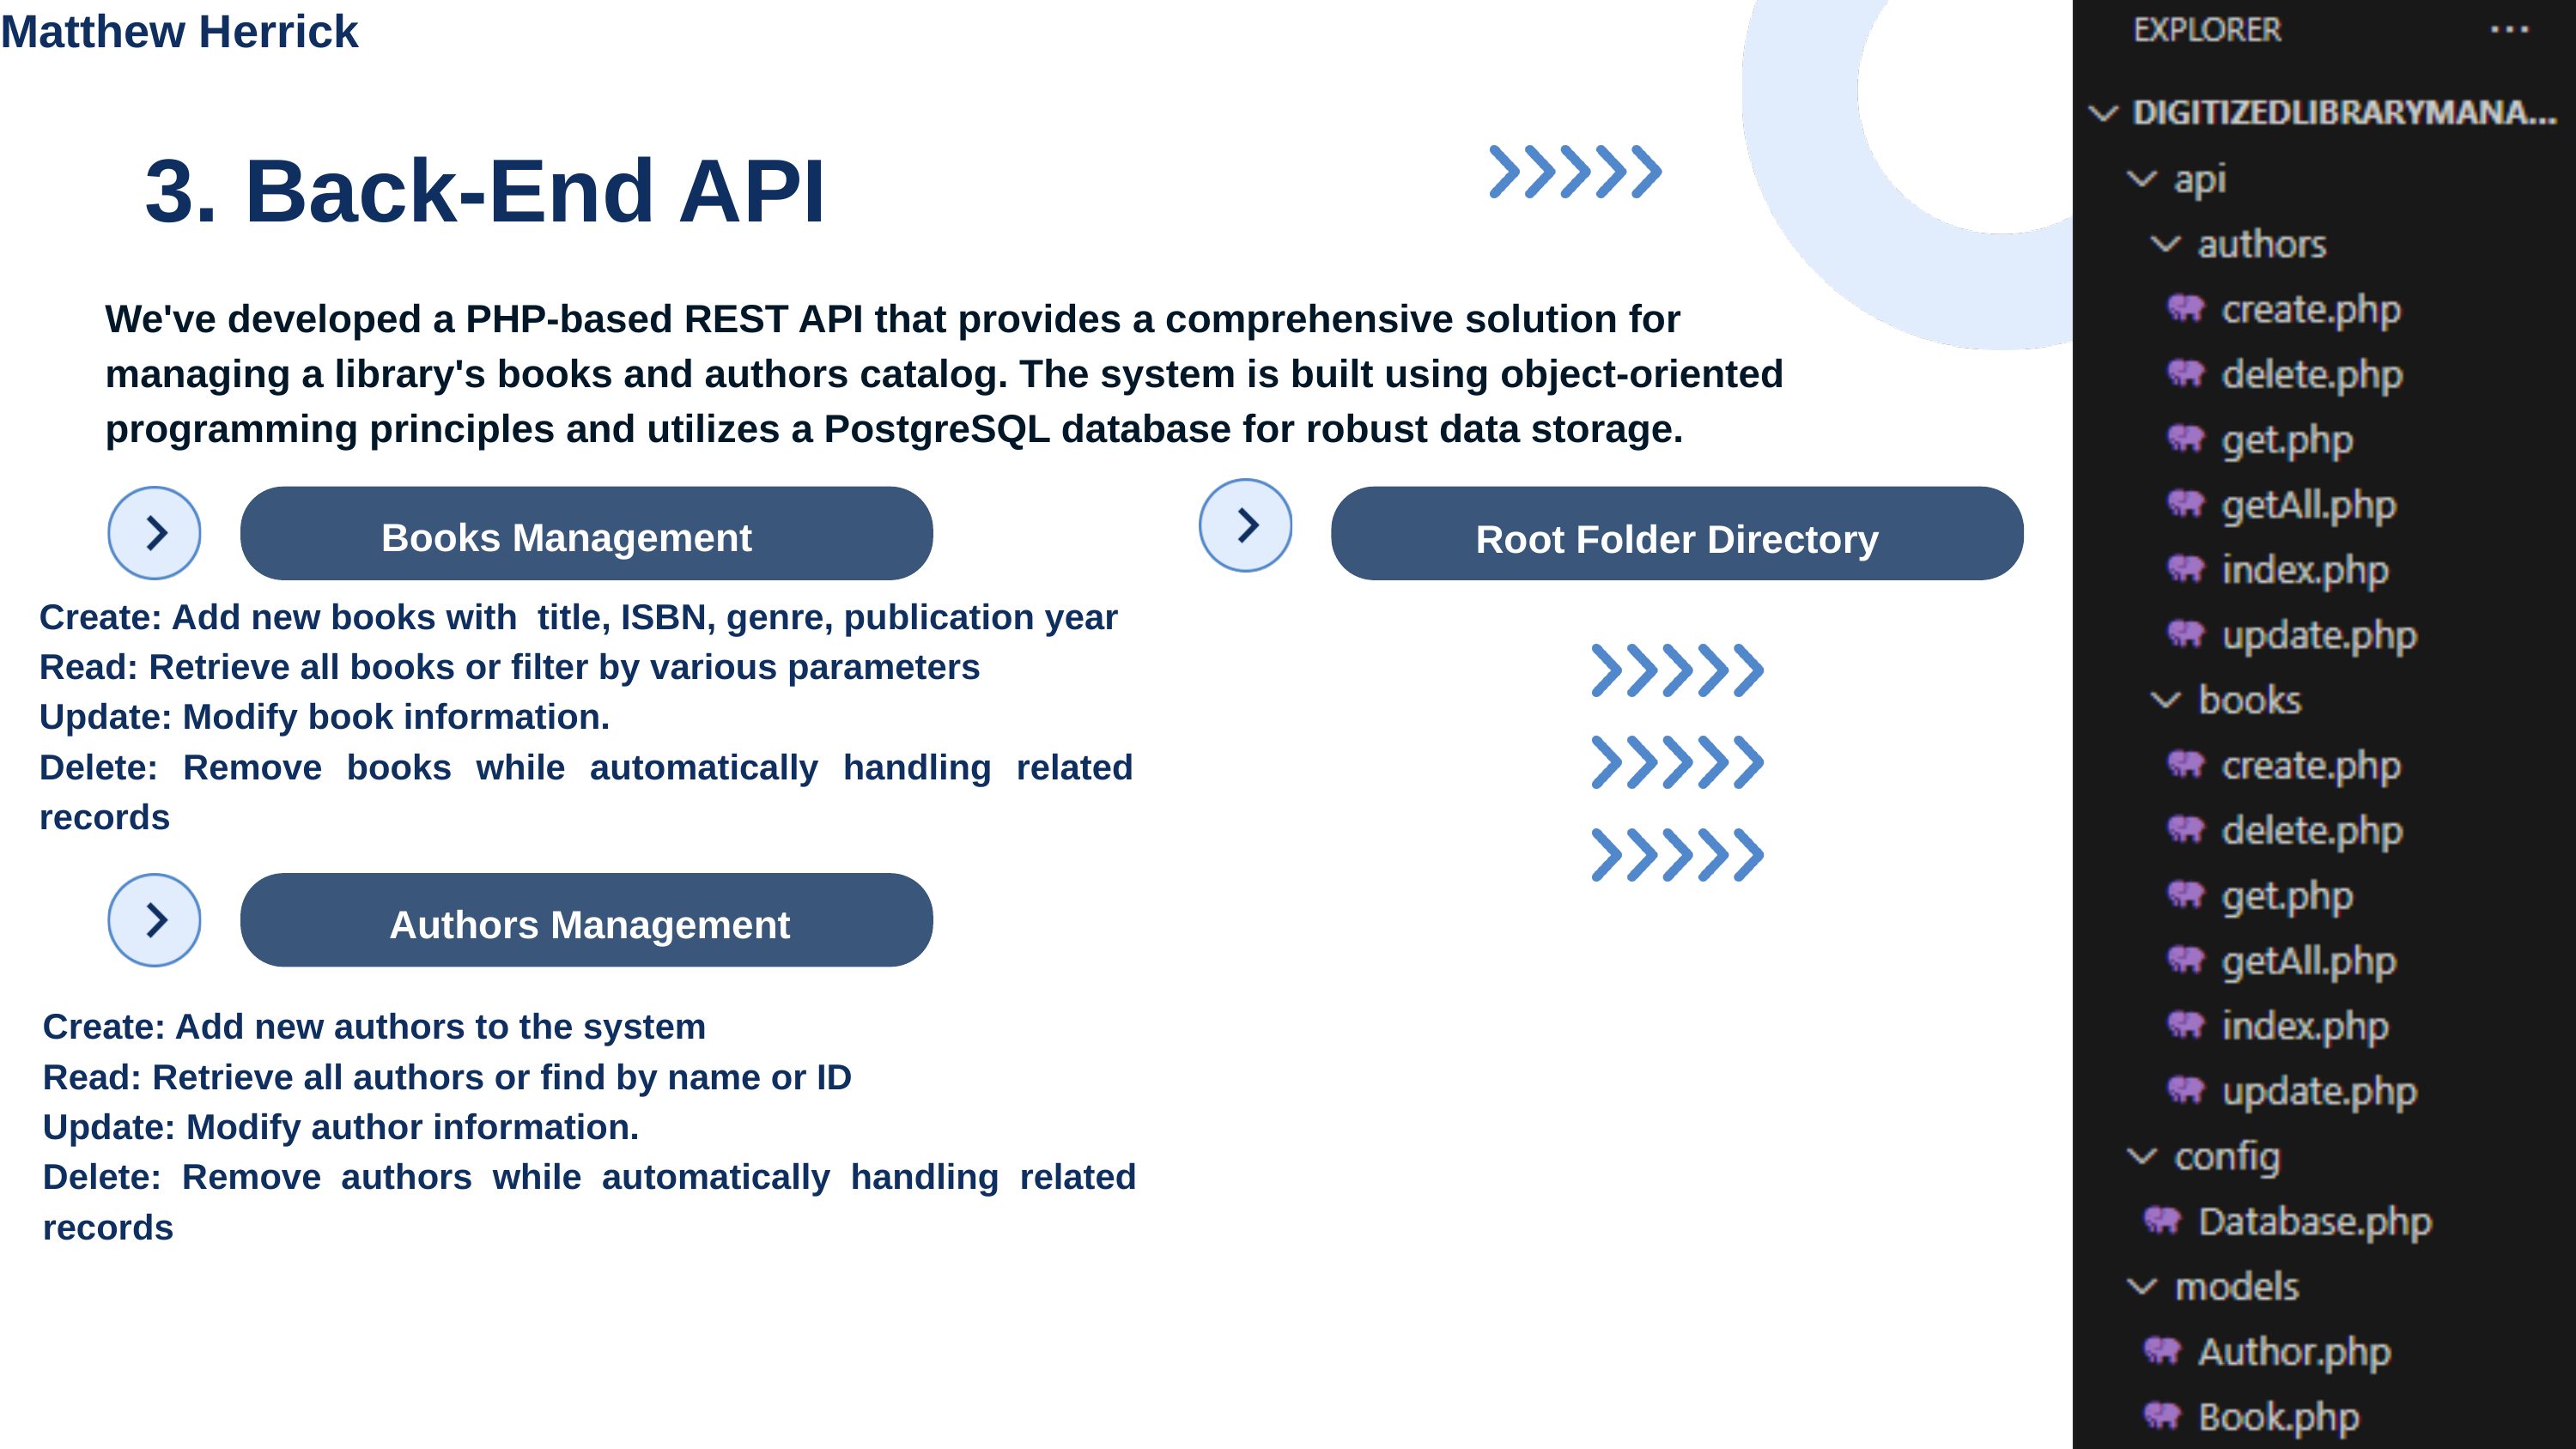

Matthew Herrick
3. Back-End API

We've developed a PHP-based REST API that provides a comprehensive solution for managing a library's books and authors catalog. The system is built using object-oriented programming principles and utilizes a PostgreSQL database for robust data storage.

 Books Management
Root Folder Directory
Create: Add new books with  title, ISBN, genre, publication year
Read: Retrieve all books or filter by various parameters
Update: Modify book information.
Delete: Remove books while automatically handling related records

Authors Management
Create: Add new authors to the system
Read: Retrieve all authors or find by name or ID
Update: Modify author information.
Delete: Remove authors while automatically handling related records